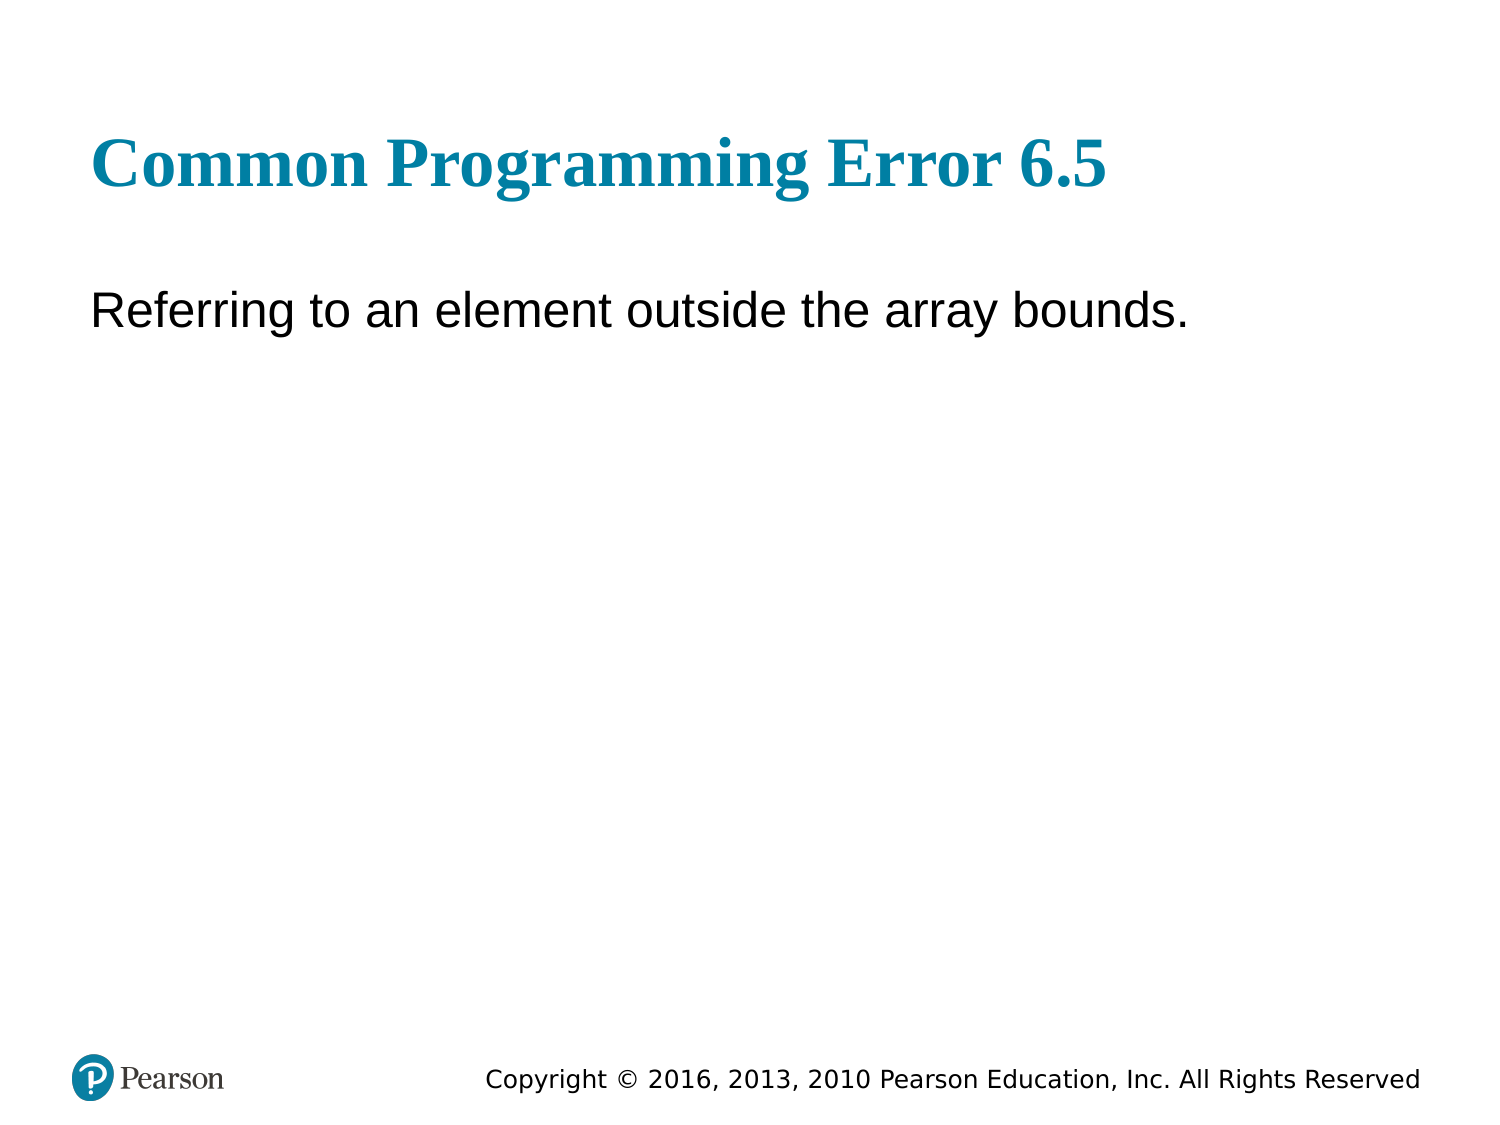

# Common Programming Error 6.5
Referring to an element outside the array bounds.